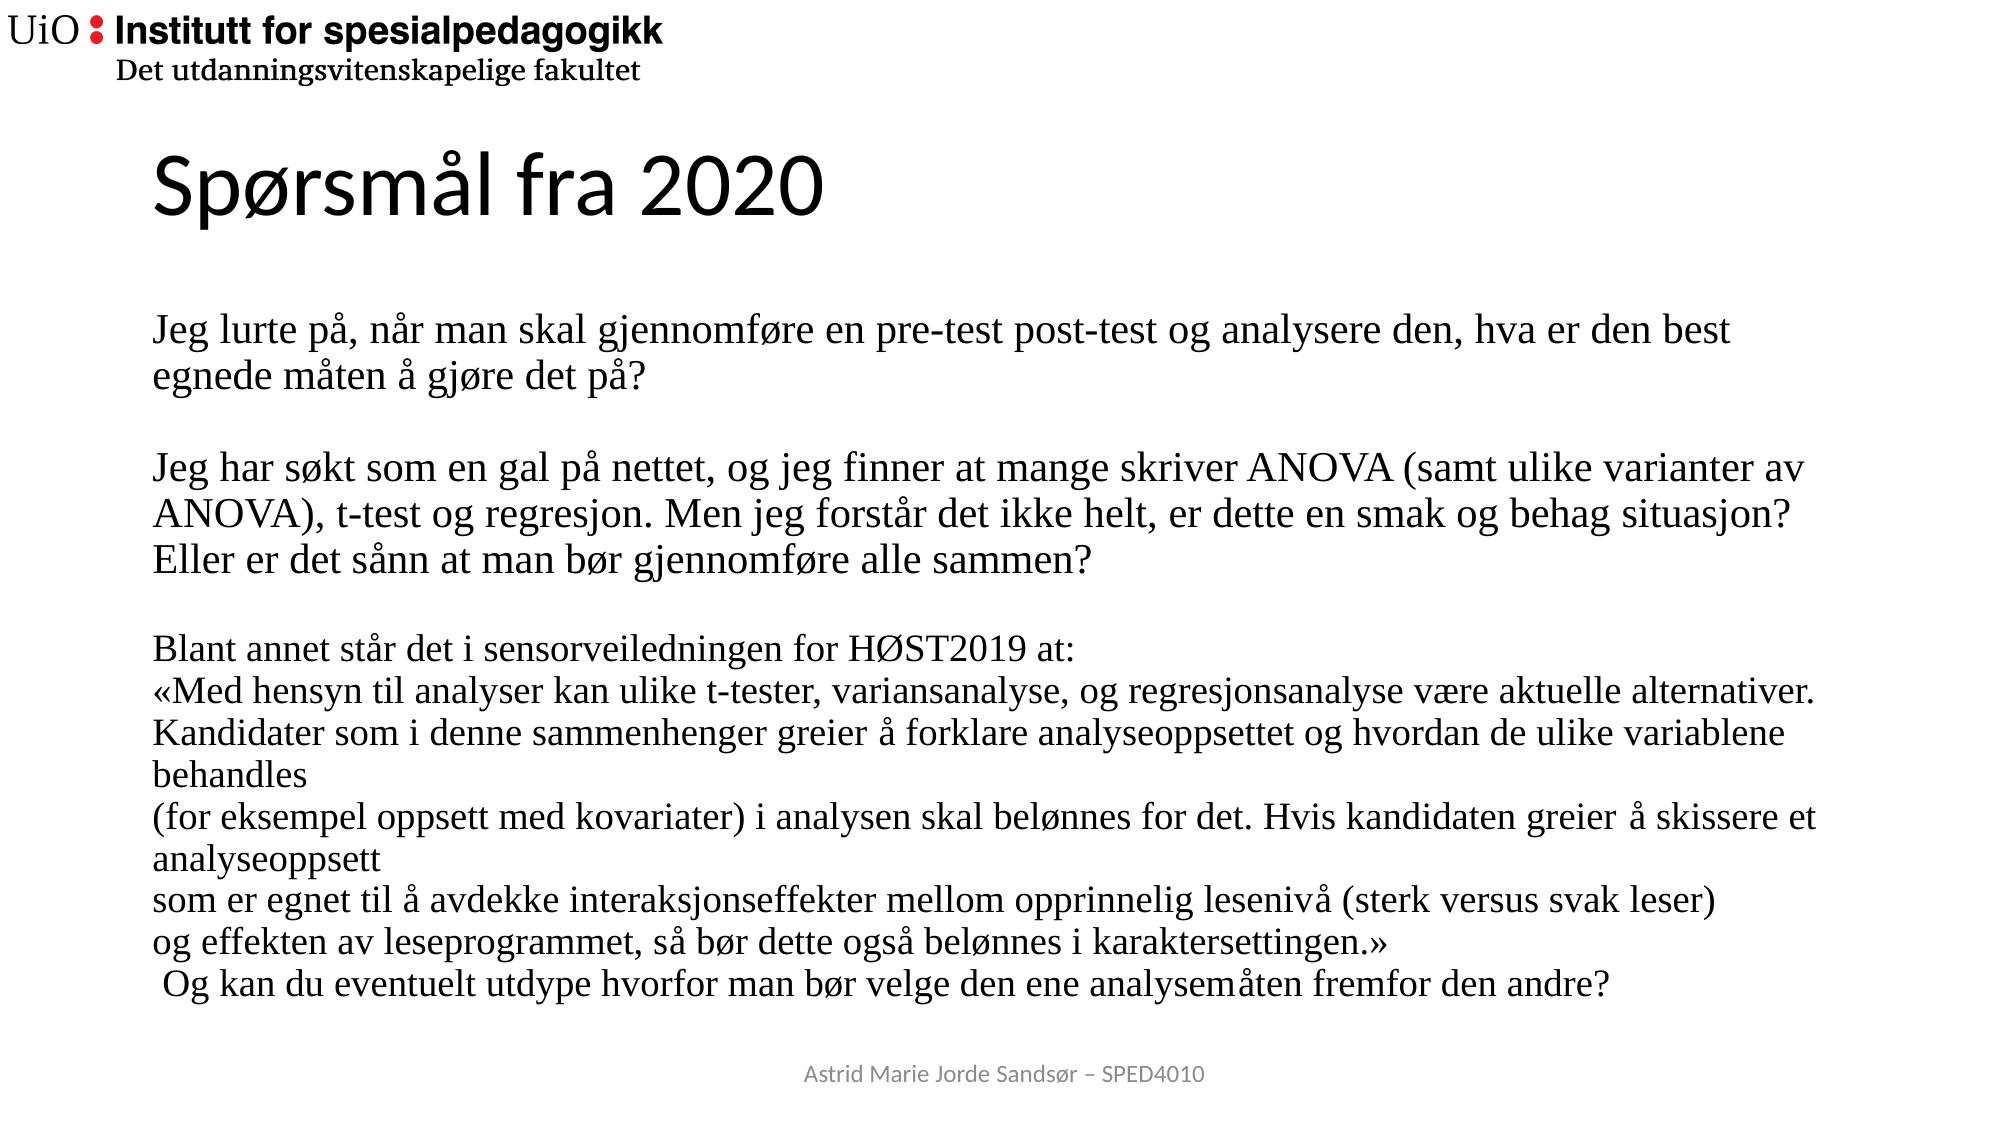

# Spørsmål fra 2020
Jeg lurte på, når man skal gjennomføre en pre-test post-test og analysere den, hva er den best egnede måten å gjøre det på?

Jeg har søkt som en gal på nettet, og jeg finner at mange skriver ANOVA (samt ulike varianter av ANOVA), t-test og regresjon. Men jeg forstår det ikke helt, er dette en smak og behag situasjon? Eller er det sånn at man bør gjennomføre alle sammen?

Blant annet står det i sensorveiledningen for HØST2019 at:
«Med hensyn til analyser kan ulike t-tester, variansanalyse, og regresjonsanalyse være aktuelle alternativer.
Kandidater som i denne sammenhenger greier å forklare analyseoppsettet og hvordan de ulike variablene behandles
(for eksempel oppsett med kovariater) i analysen skal belønnes for det. Hvis kandidaten greier å skissere et analyseoppsett
som er egnet til å avdekke interaksjonseffekter mellom opprinnelig lesenivå (sterk versus svak leser)
og effekten av leseprogrammet, så bør dette også belønnes i karaktersettingen.»
 Og kan du eventuelt utdype hvorfor man bør velge den ene analysemåten fremfor den andre?
Astrid Marie Jorde Sandsør – SPED4010